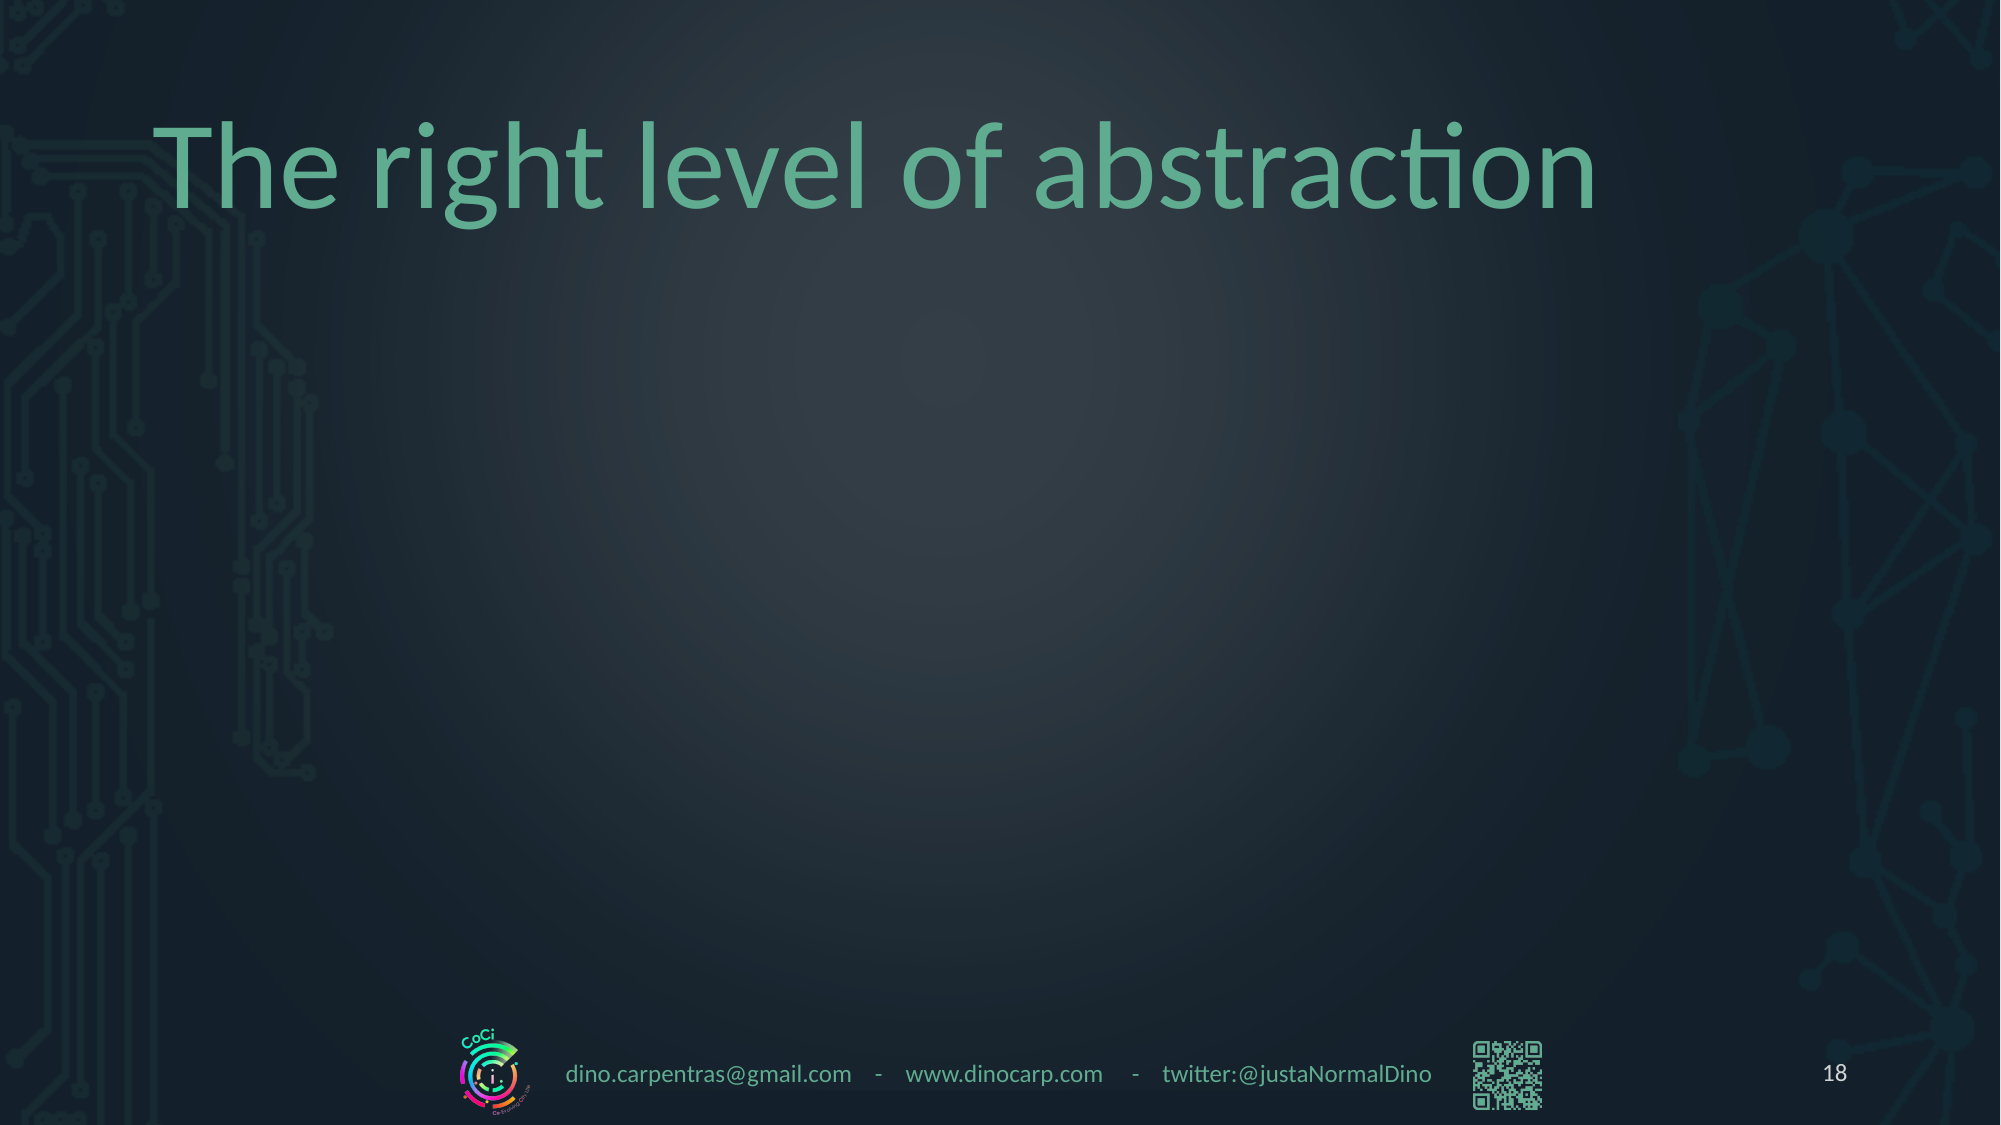

# The right level of abstraction
18